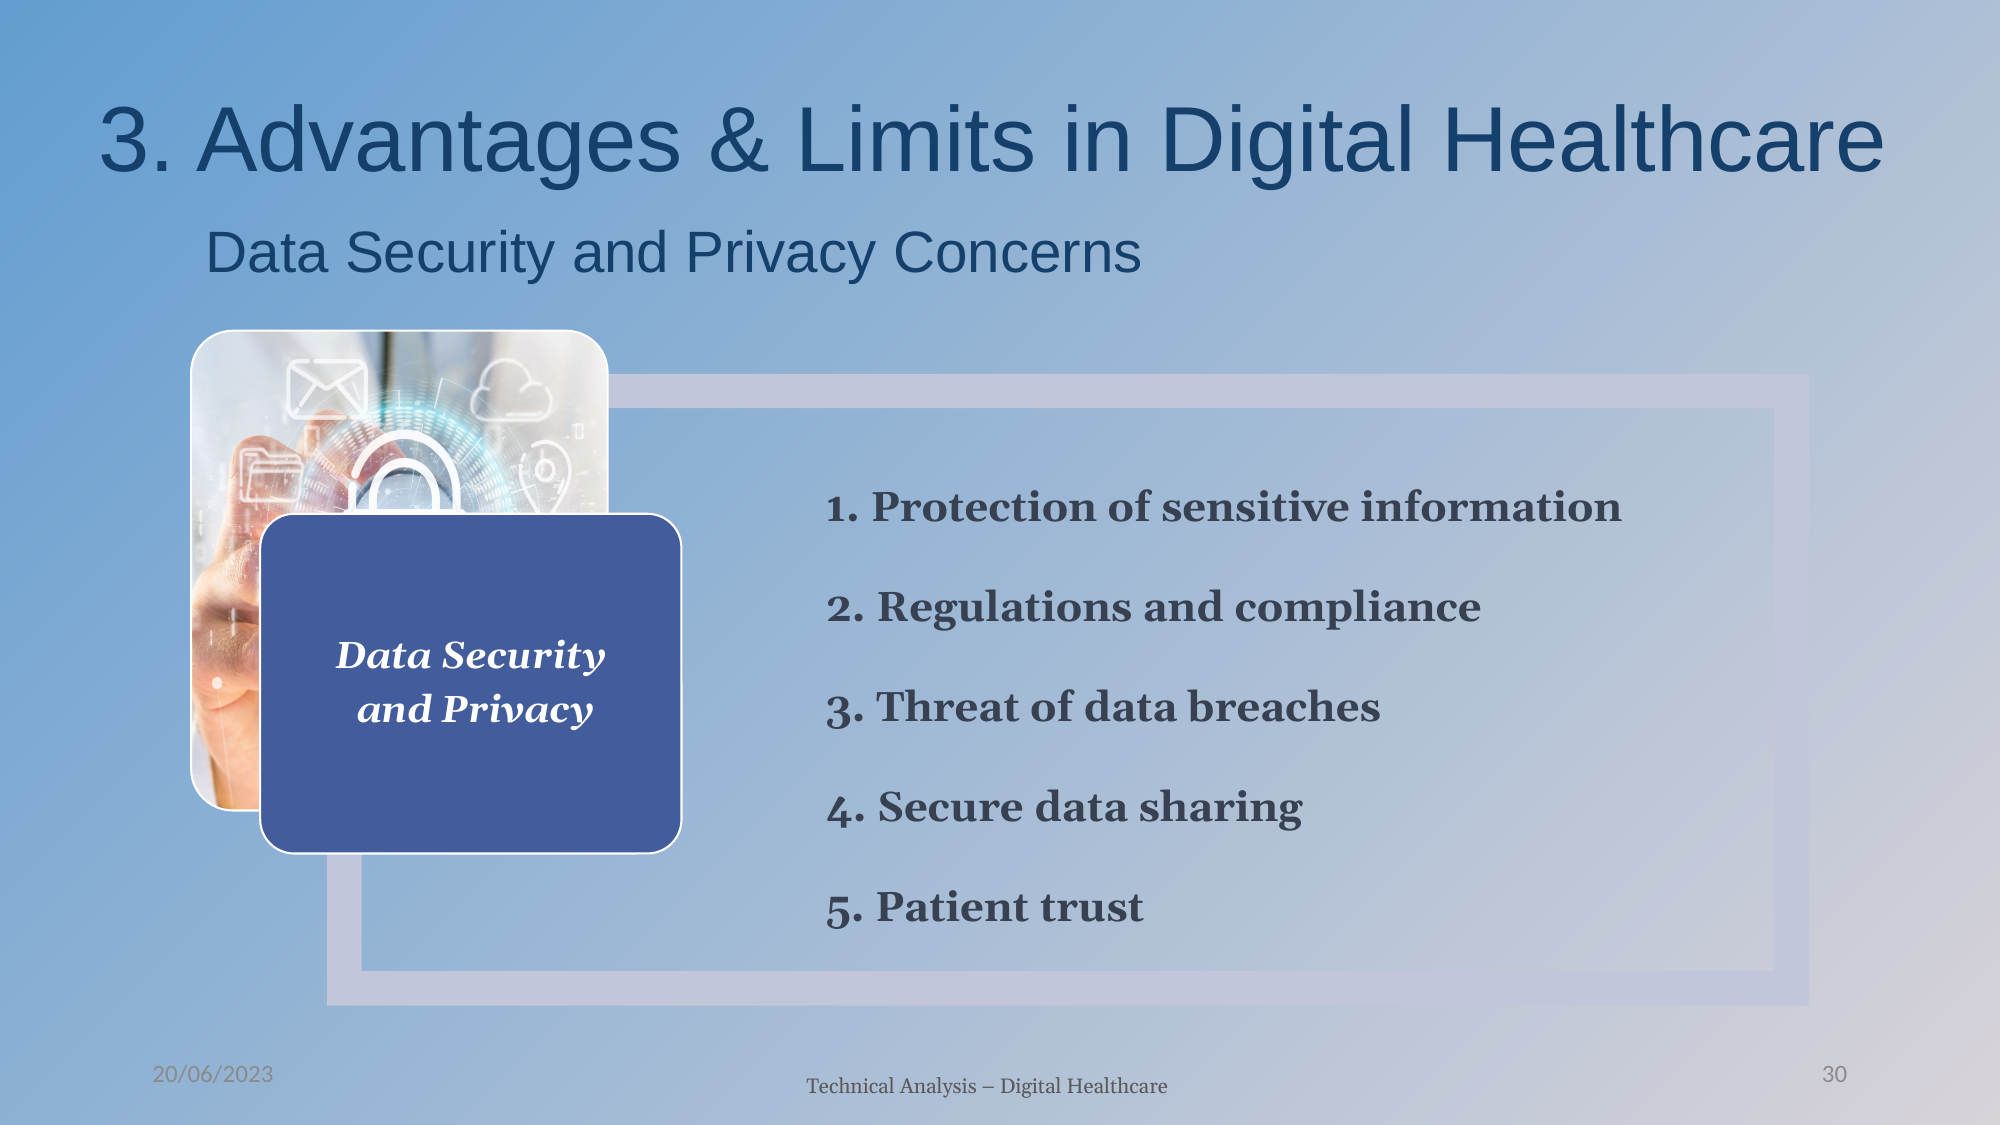

3. Advantages & Limits in Digital Healthcare
Data Security and Privacy Concerns
Data Security
and Privacy

 Protection of sensitive information
 Regulations and compliance
 Threat of data breaches
 Secure data sharing
 Patient trust
20/06/2023
30
Technical Analysis – Digital Healthcare